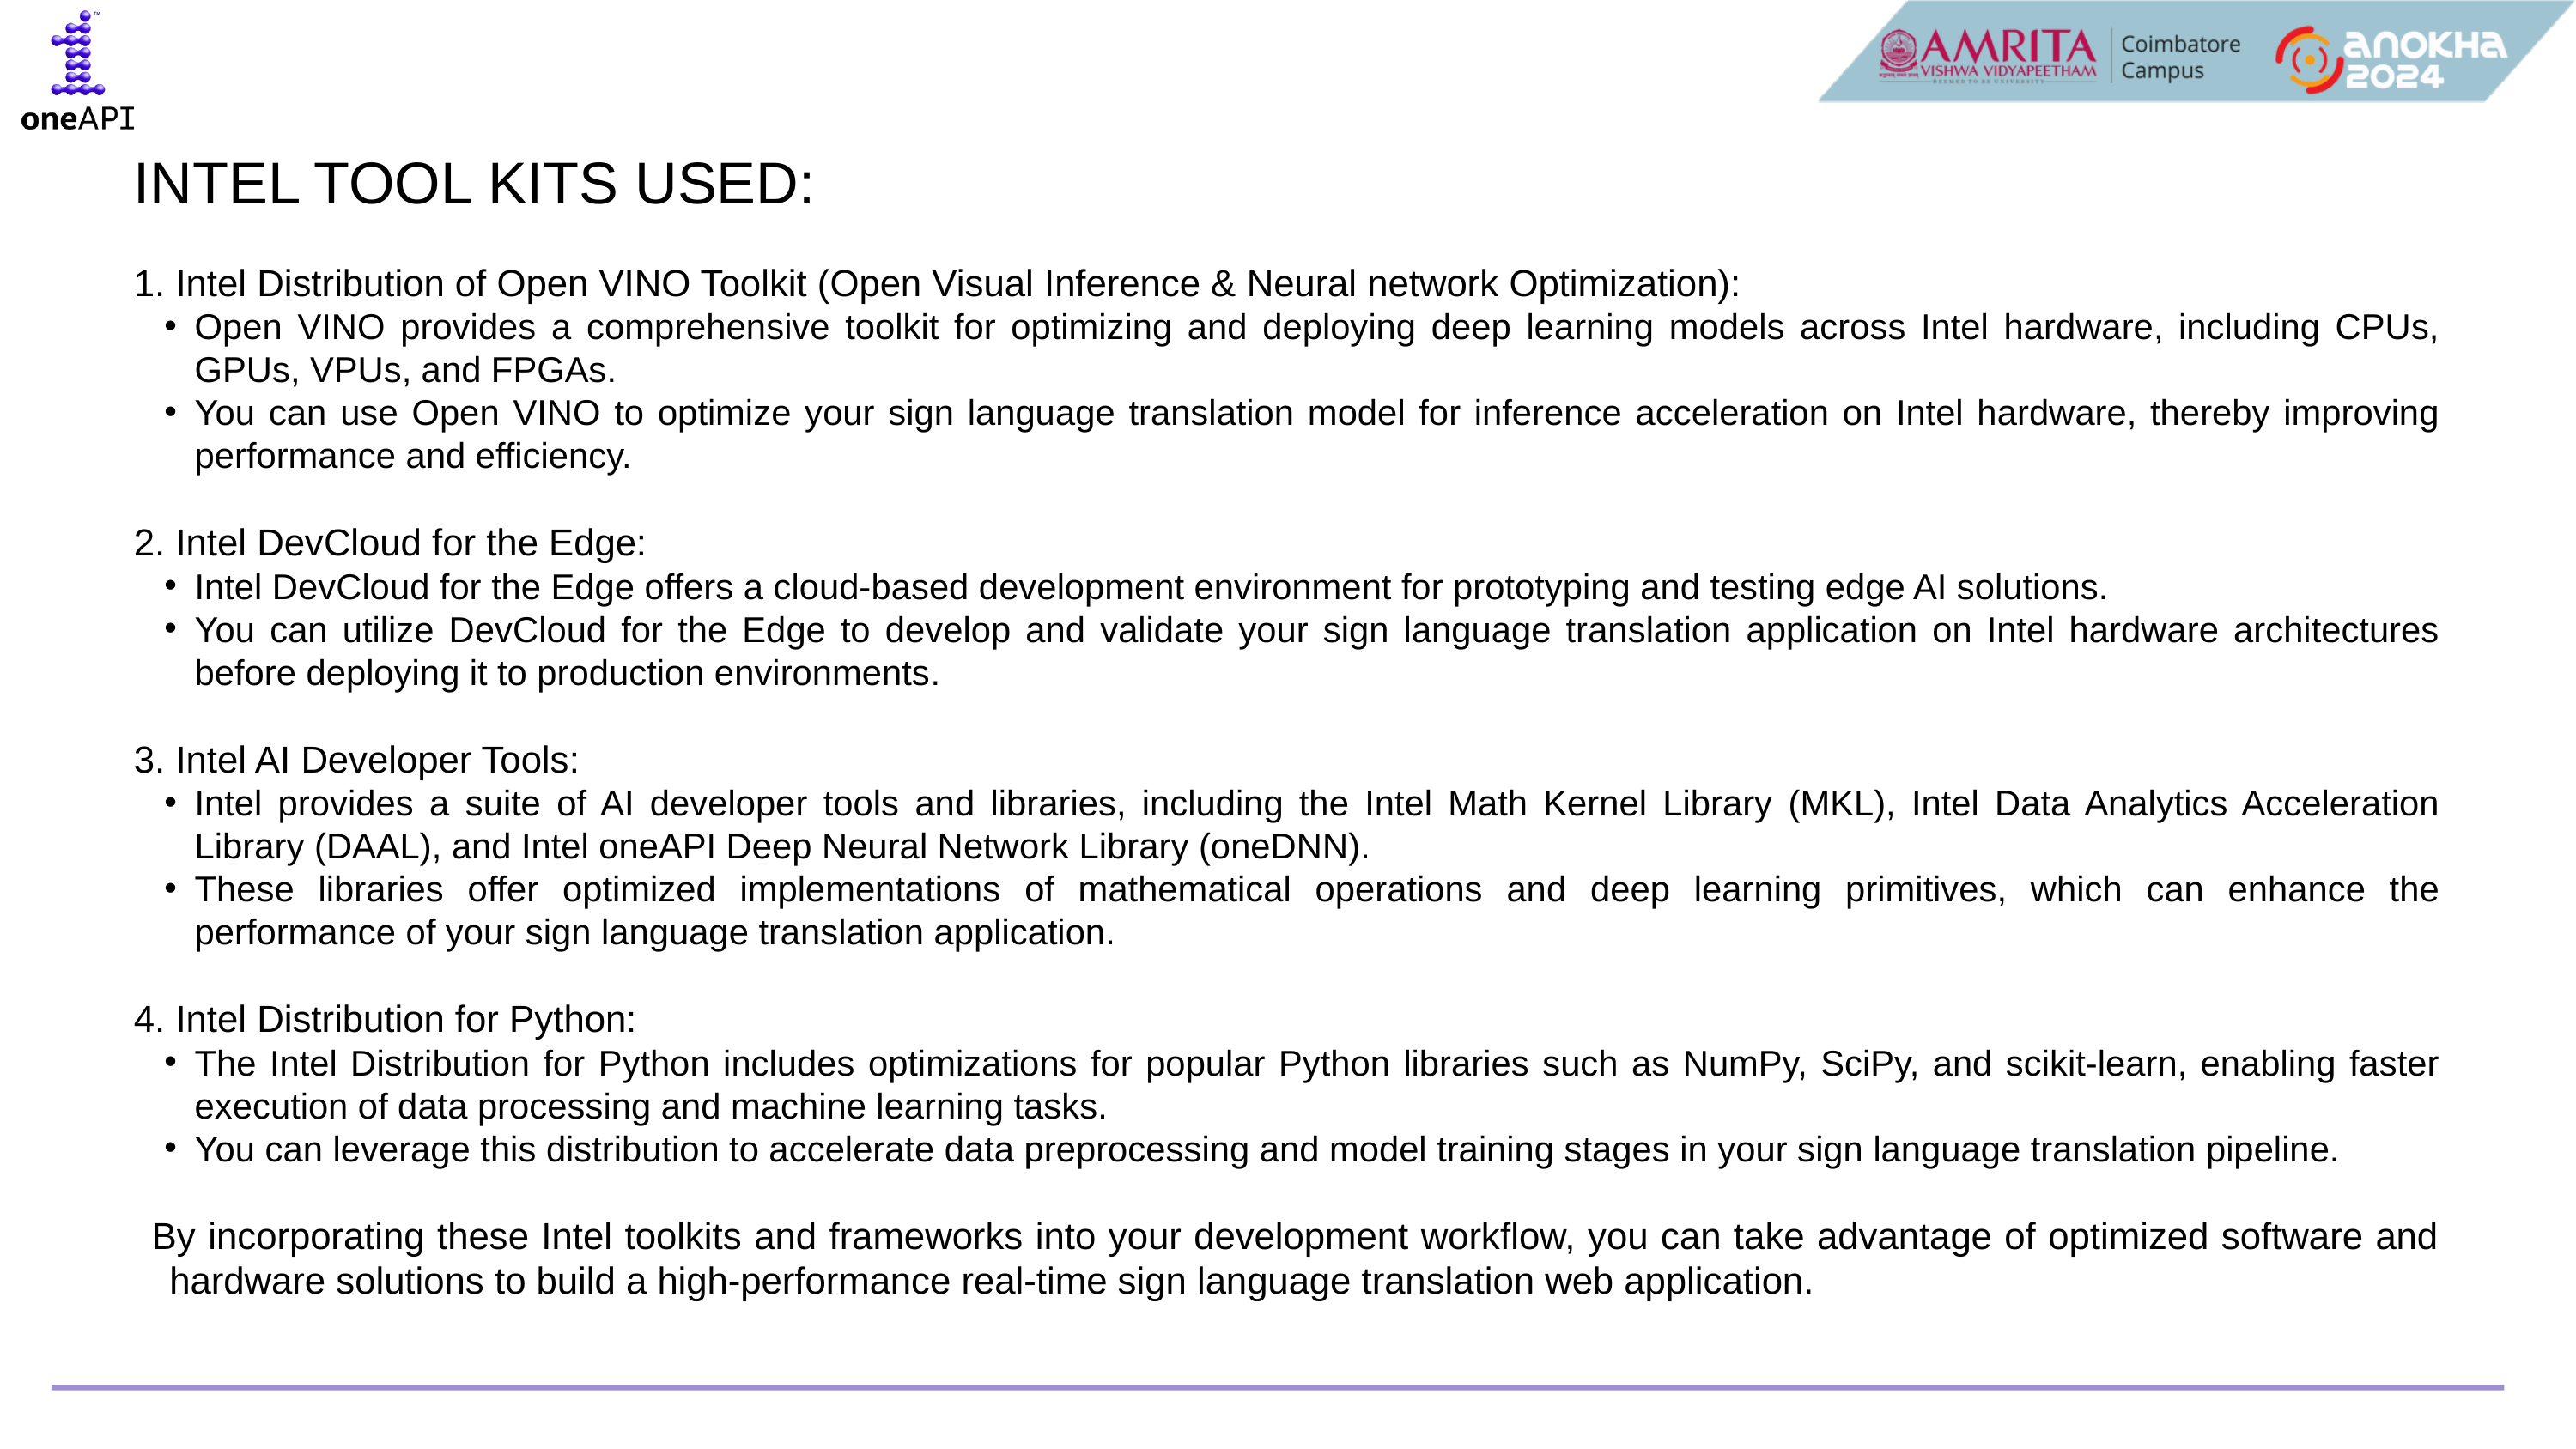

INTEL TOOL KITS USED:

1. Intel Distribution of Open VINO Toolkit (Open Visual Inference & Neural network Optimization):
Open VINO provides a comprehensive toolkit for optimizing and deploying deep learning models across Intel hardware, including CPUs, GPUs, VPUs, and FPGAs.
You can use Open VINO to optimize your sign language translation model for inference acceleration on Intel hardware, thereby improving performance and efficiency.

2. Intel DevCloud for the Edge:
Intel DevCloud for the Edge offers a cloud-based development environment for prototyping and testing edge AI solutions.
You can utilize DevCloud for the Edge to develop and validate your sign language translation application on Intel hardware architectures before deploying it to production environments.

3. Intel AI Developer Tools:
Intel provides a suite of AI developer tools and libraries, including the Intel Math Kernel Library (MKL), Intel Data Analytics Acceleration Library (DAAL), and Intel oneAPI Deep Neural Network Library (oneDNN).
These libraries offer optimized implementations of mathematical operations and deep learning primitives, which can enhance the performance of your sign language translation application.

4. Intel Distribution for Python:
The Intel Distribution for Python includes optimizations for popular Python libraries such as NumPy, SciPy, and scikit-learn, enabling faster execution of data processing and machine learning tasks.
You can leverage this distribution to accelerate data preprocessing and model training stages in your sign language translation pipeline.

By incorporating these Intel toolkits and frameworks into your development workflow, you can take advantage of optimized software and hardware solutions to build a high-performance real-time sign language translation web application.